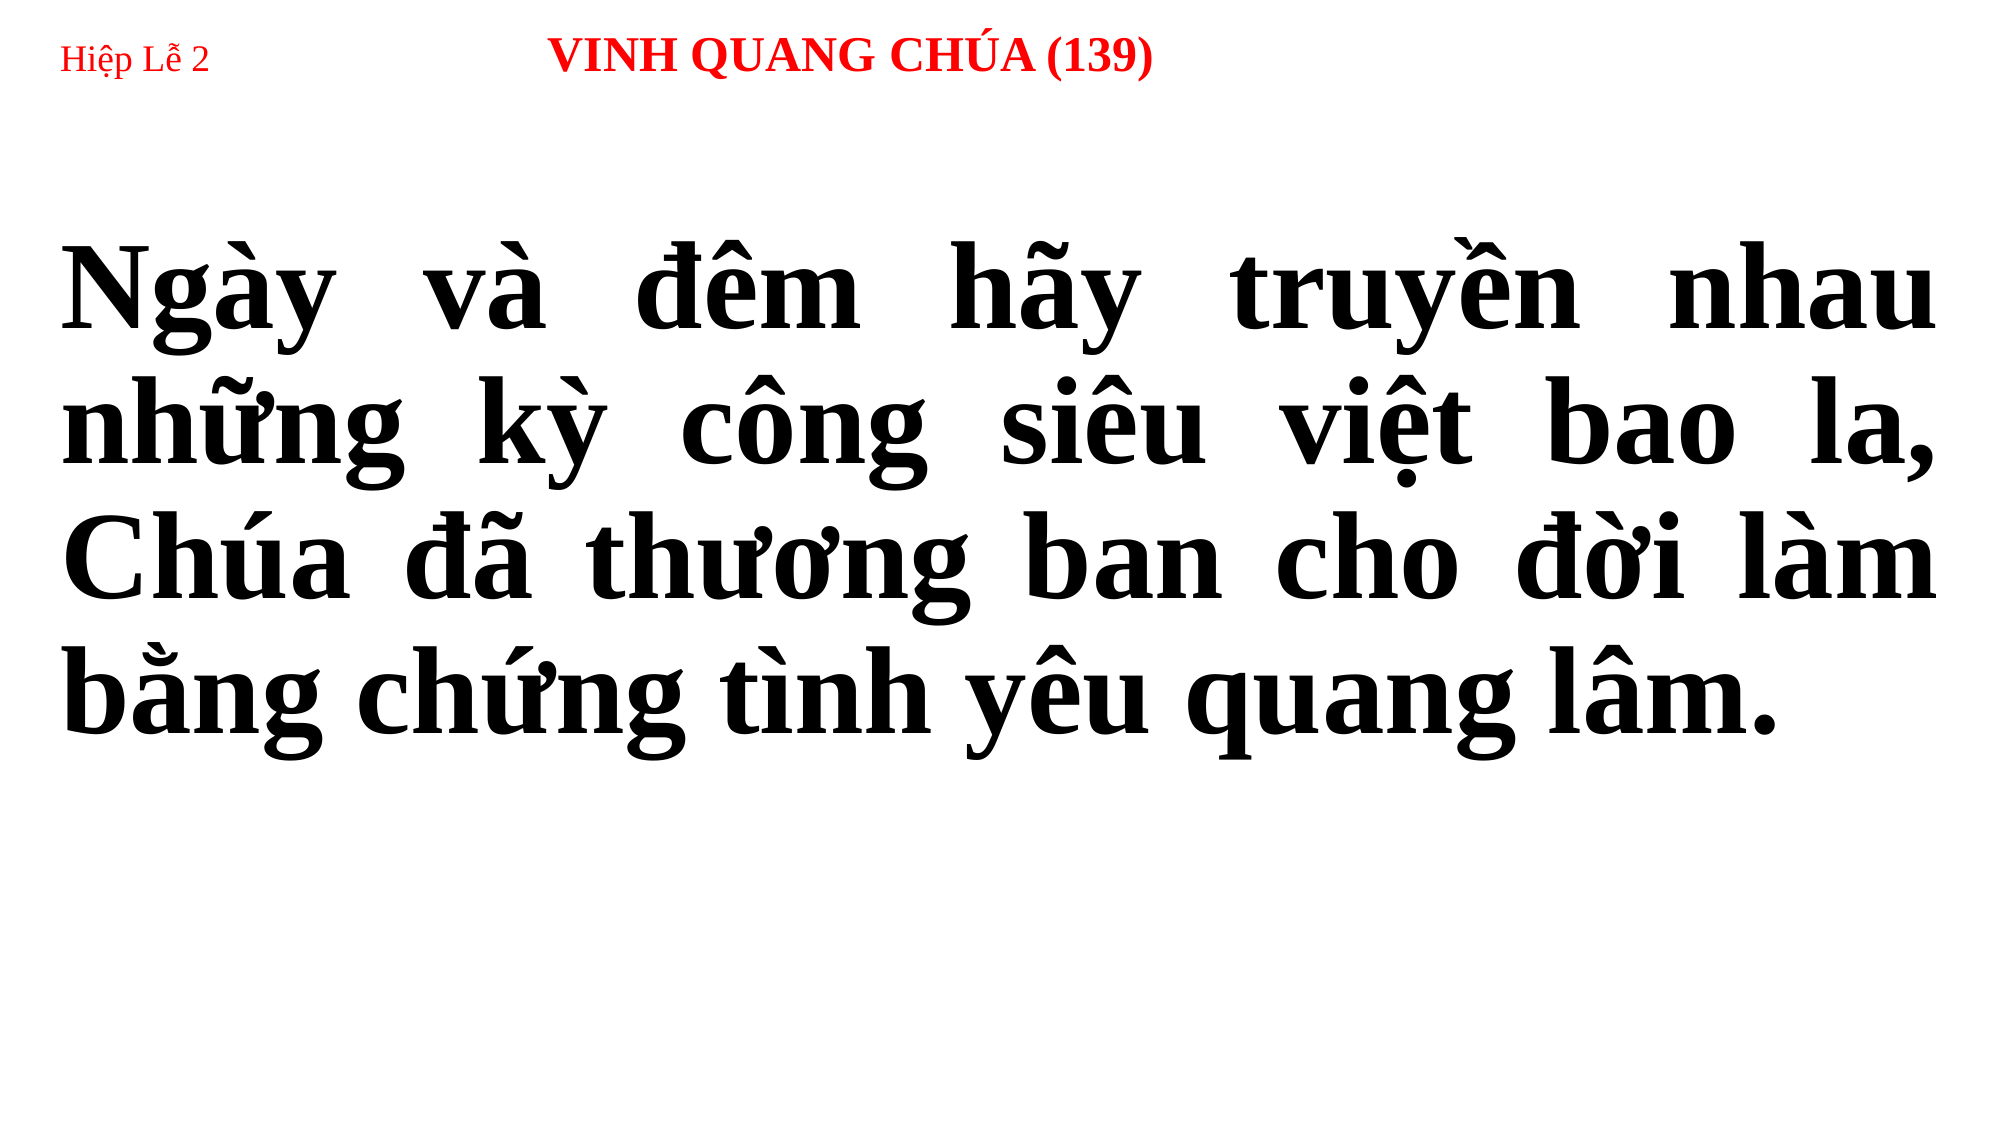

# Hiệp Lễ 2                    	    VINH QUANG CHÚA (139)
Ngày và đêm hãy truyền nhau những kỳ công siêu việt bao la, Chúa đã thương ban cho đời làm bằng chứng tình yêu quang lâm.